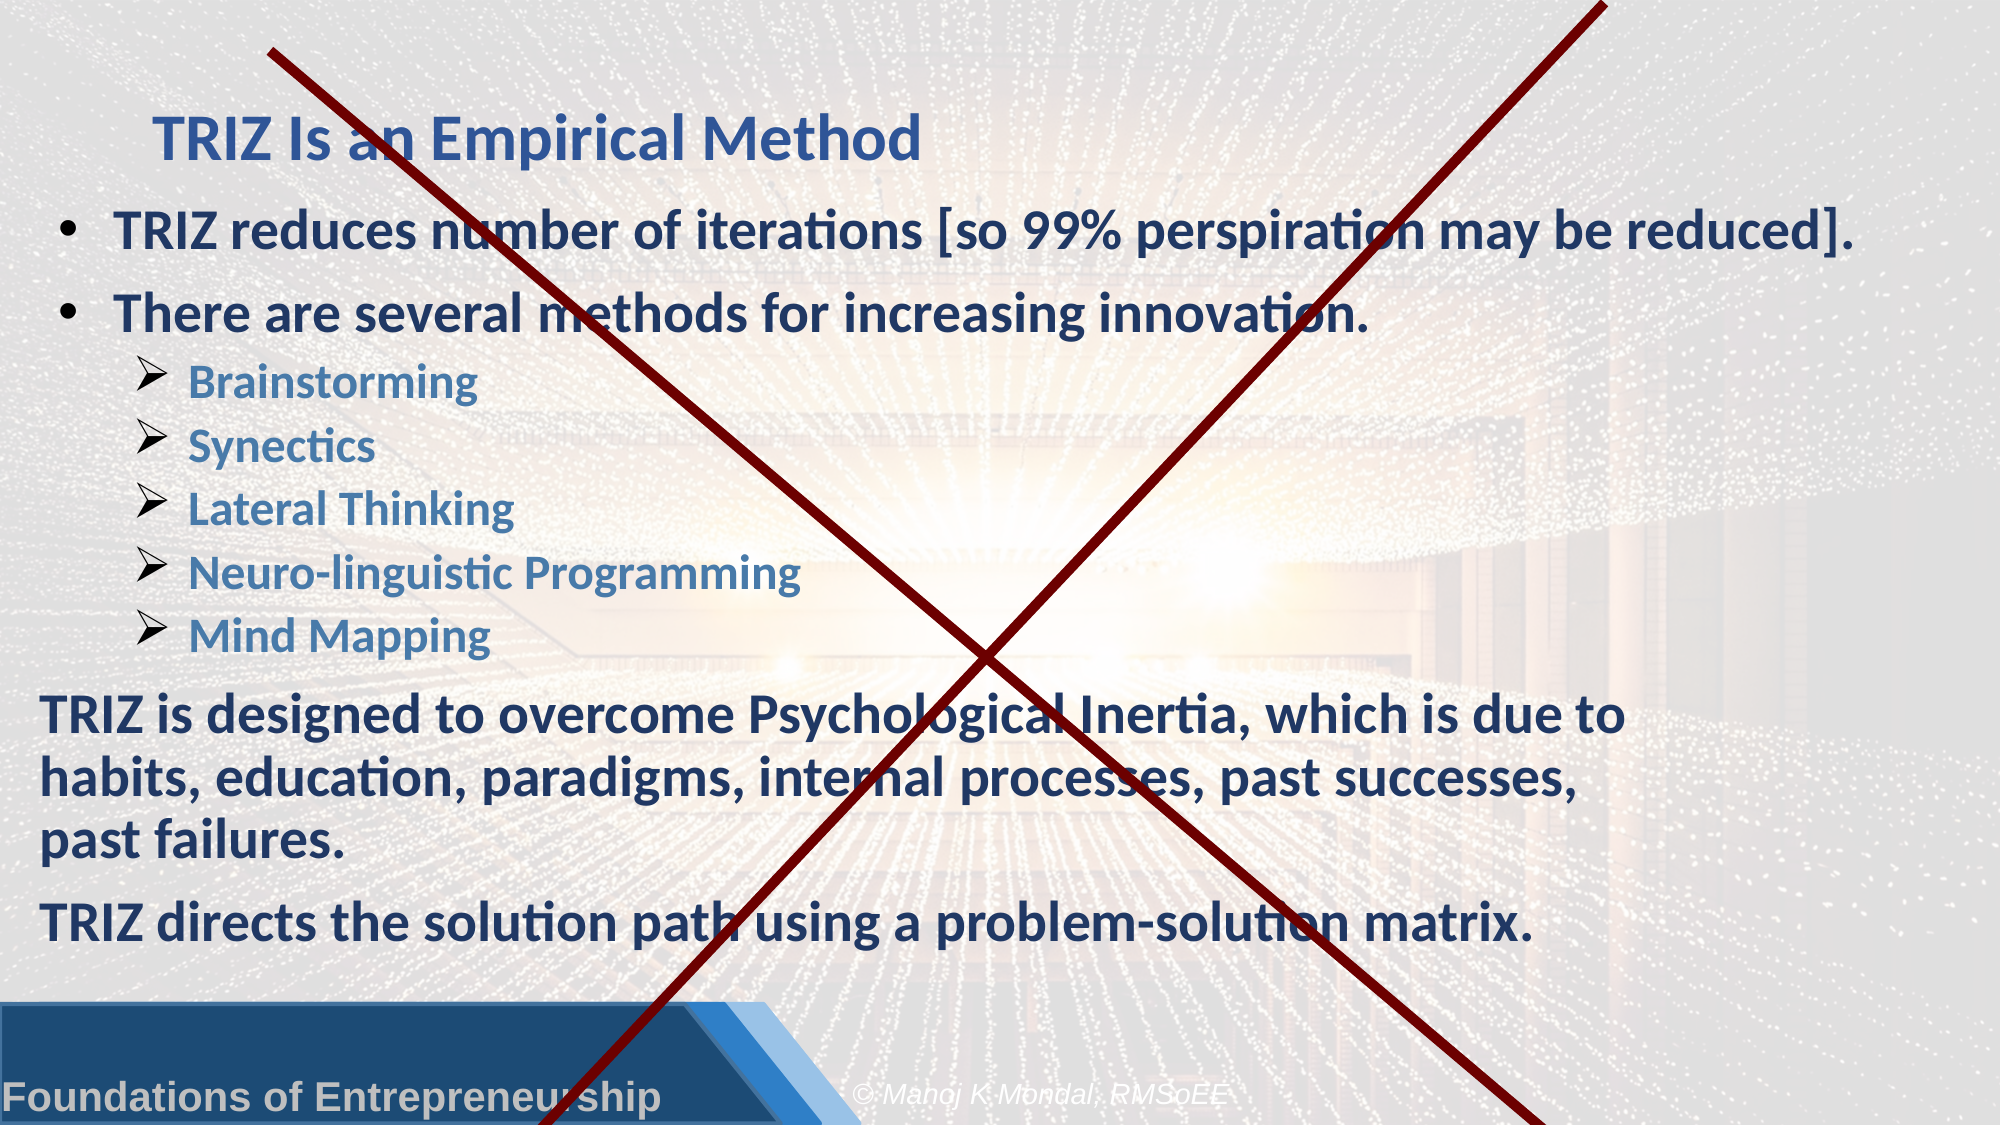

# TRIZ Is an Empirical Method
TRIZ reduces number of iterations [so 99% perspiration may be reduced].
There are several methods for increasing innovation.
Brainstorming
Synectics
Lateral Thinking
Neuro-linguistic Programming
Mind Mapping
TRIZ is designed to overcome Psychological Inertia, which is due to
habits, education, paradigms, internal processes, past successes,
past failures.
TRIZ directs the solution path using a problem-solution matrix.